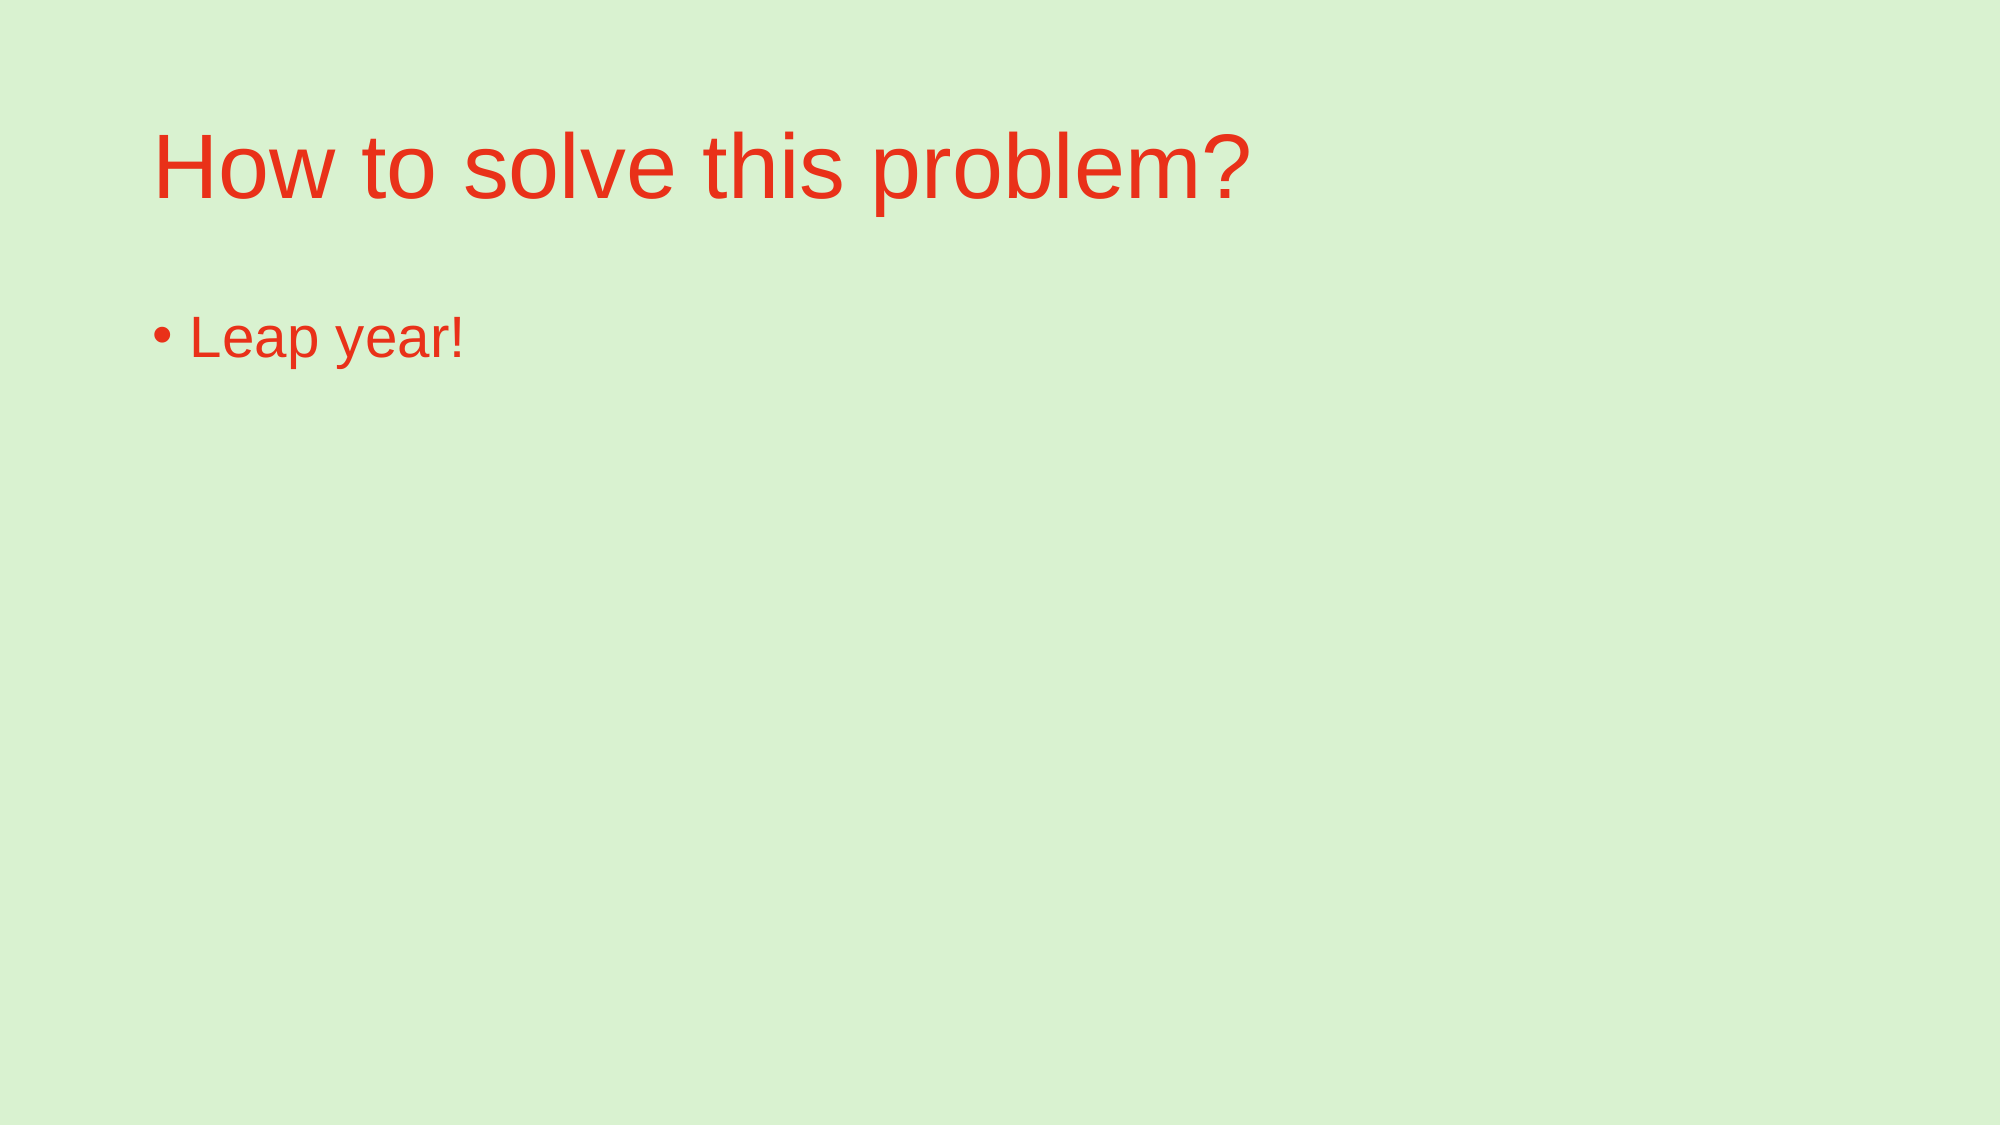

# How to solve this problem?
Leap year!